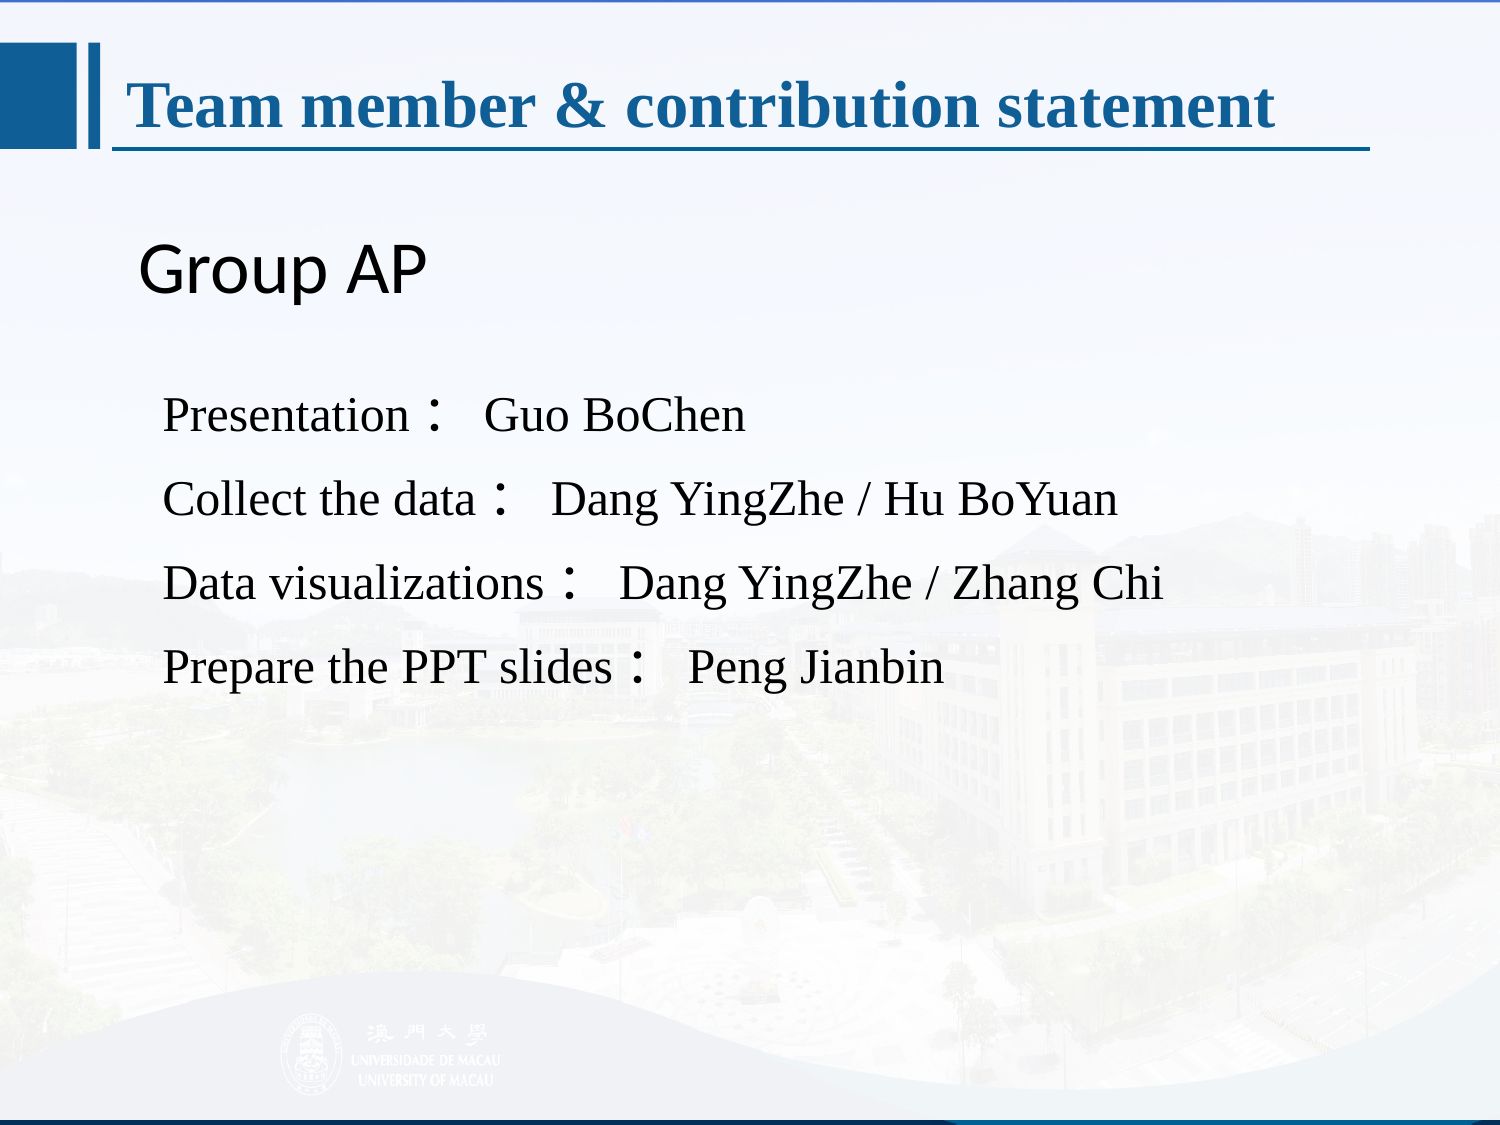

Team member & contribution statement
Group AP

Presentation：Guo BoChen
Collect the data：Dang YingZhe / Hu BoYuan
Data visualizations：Dang YingZhe / Zhang Chi
Prepare the PPT slides：Peng Jianbin